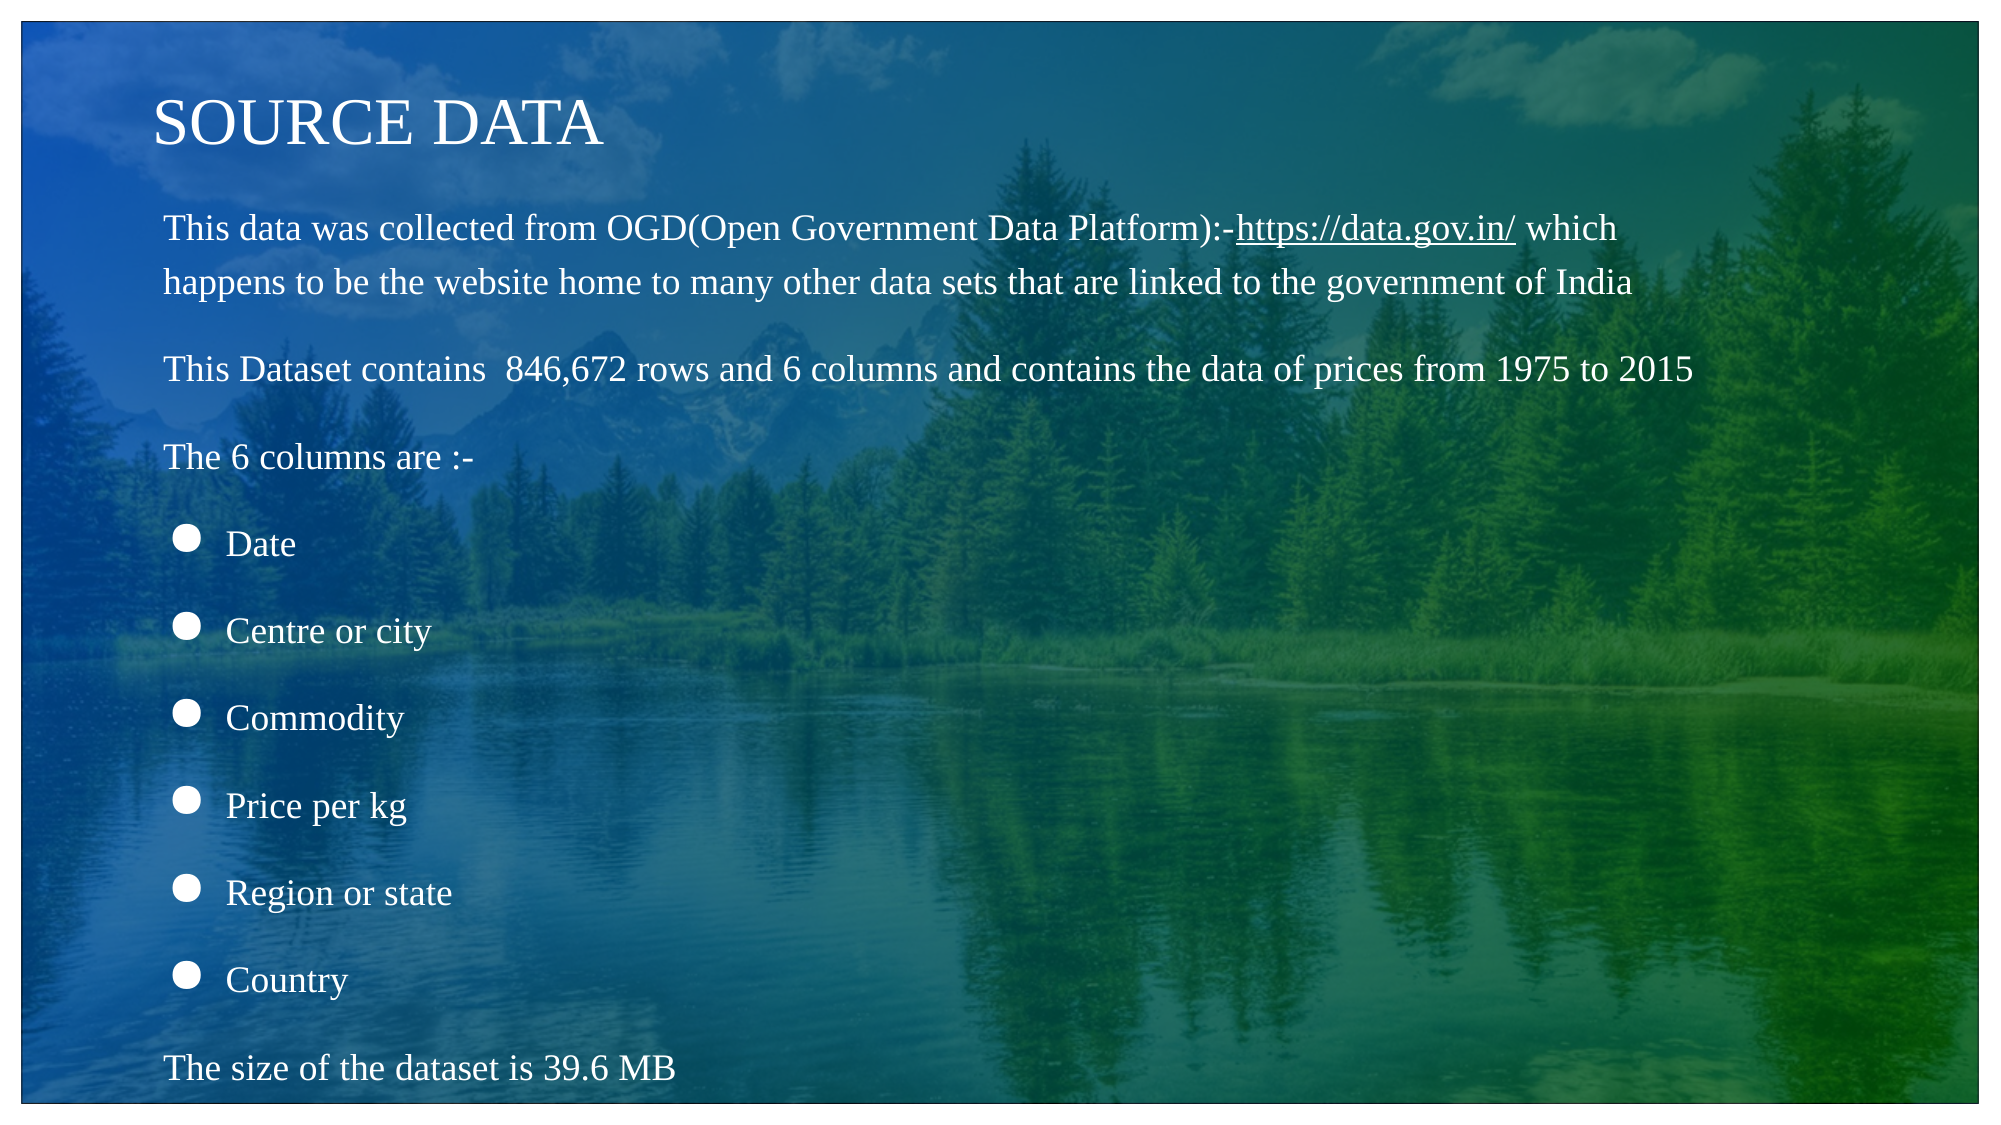

# SOURCE DATA
This data was collected from OGD(Open Government Data Platform):-https://data.gov.in/ which happens to be the website home to many other data sets that are linked to the government of India
This Dataset contains  846,672 rows and 6 columns and contains the data of prices from 1975 to 2015
The 6 columns are :-
Date
Centre or city
Commodity
Price per kg
Region or state
Country
The size of the dataset is 39.6 MB